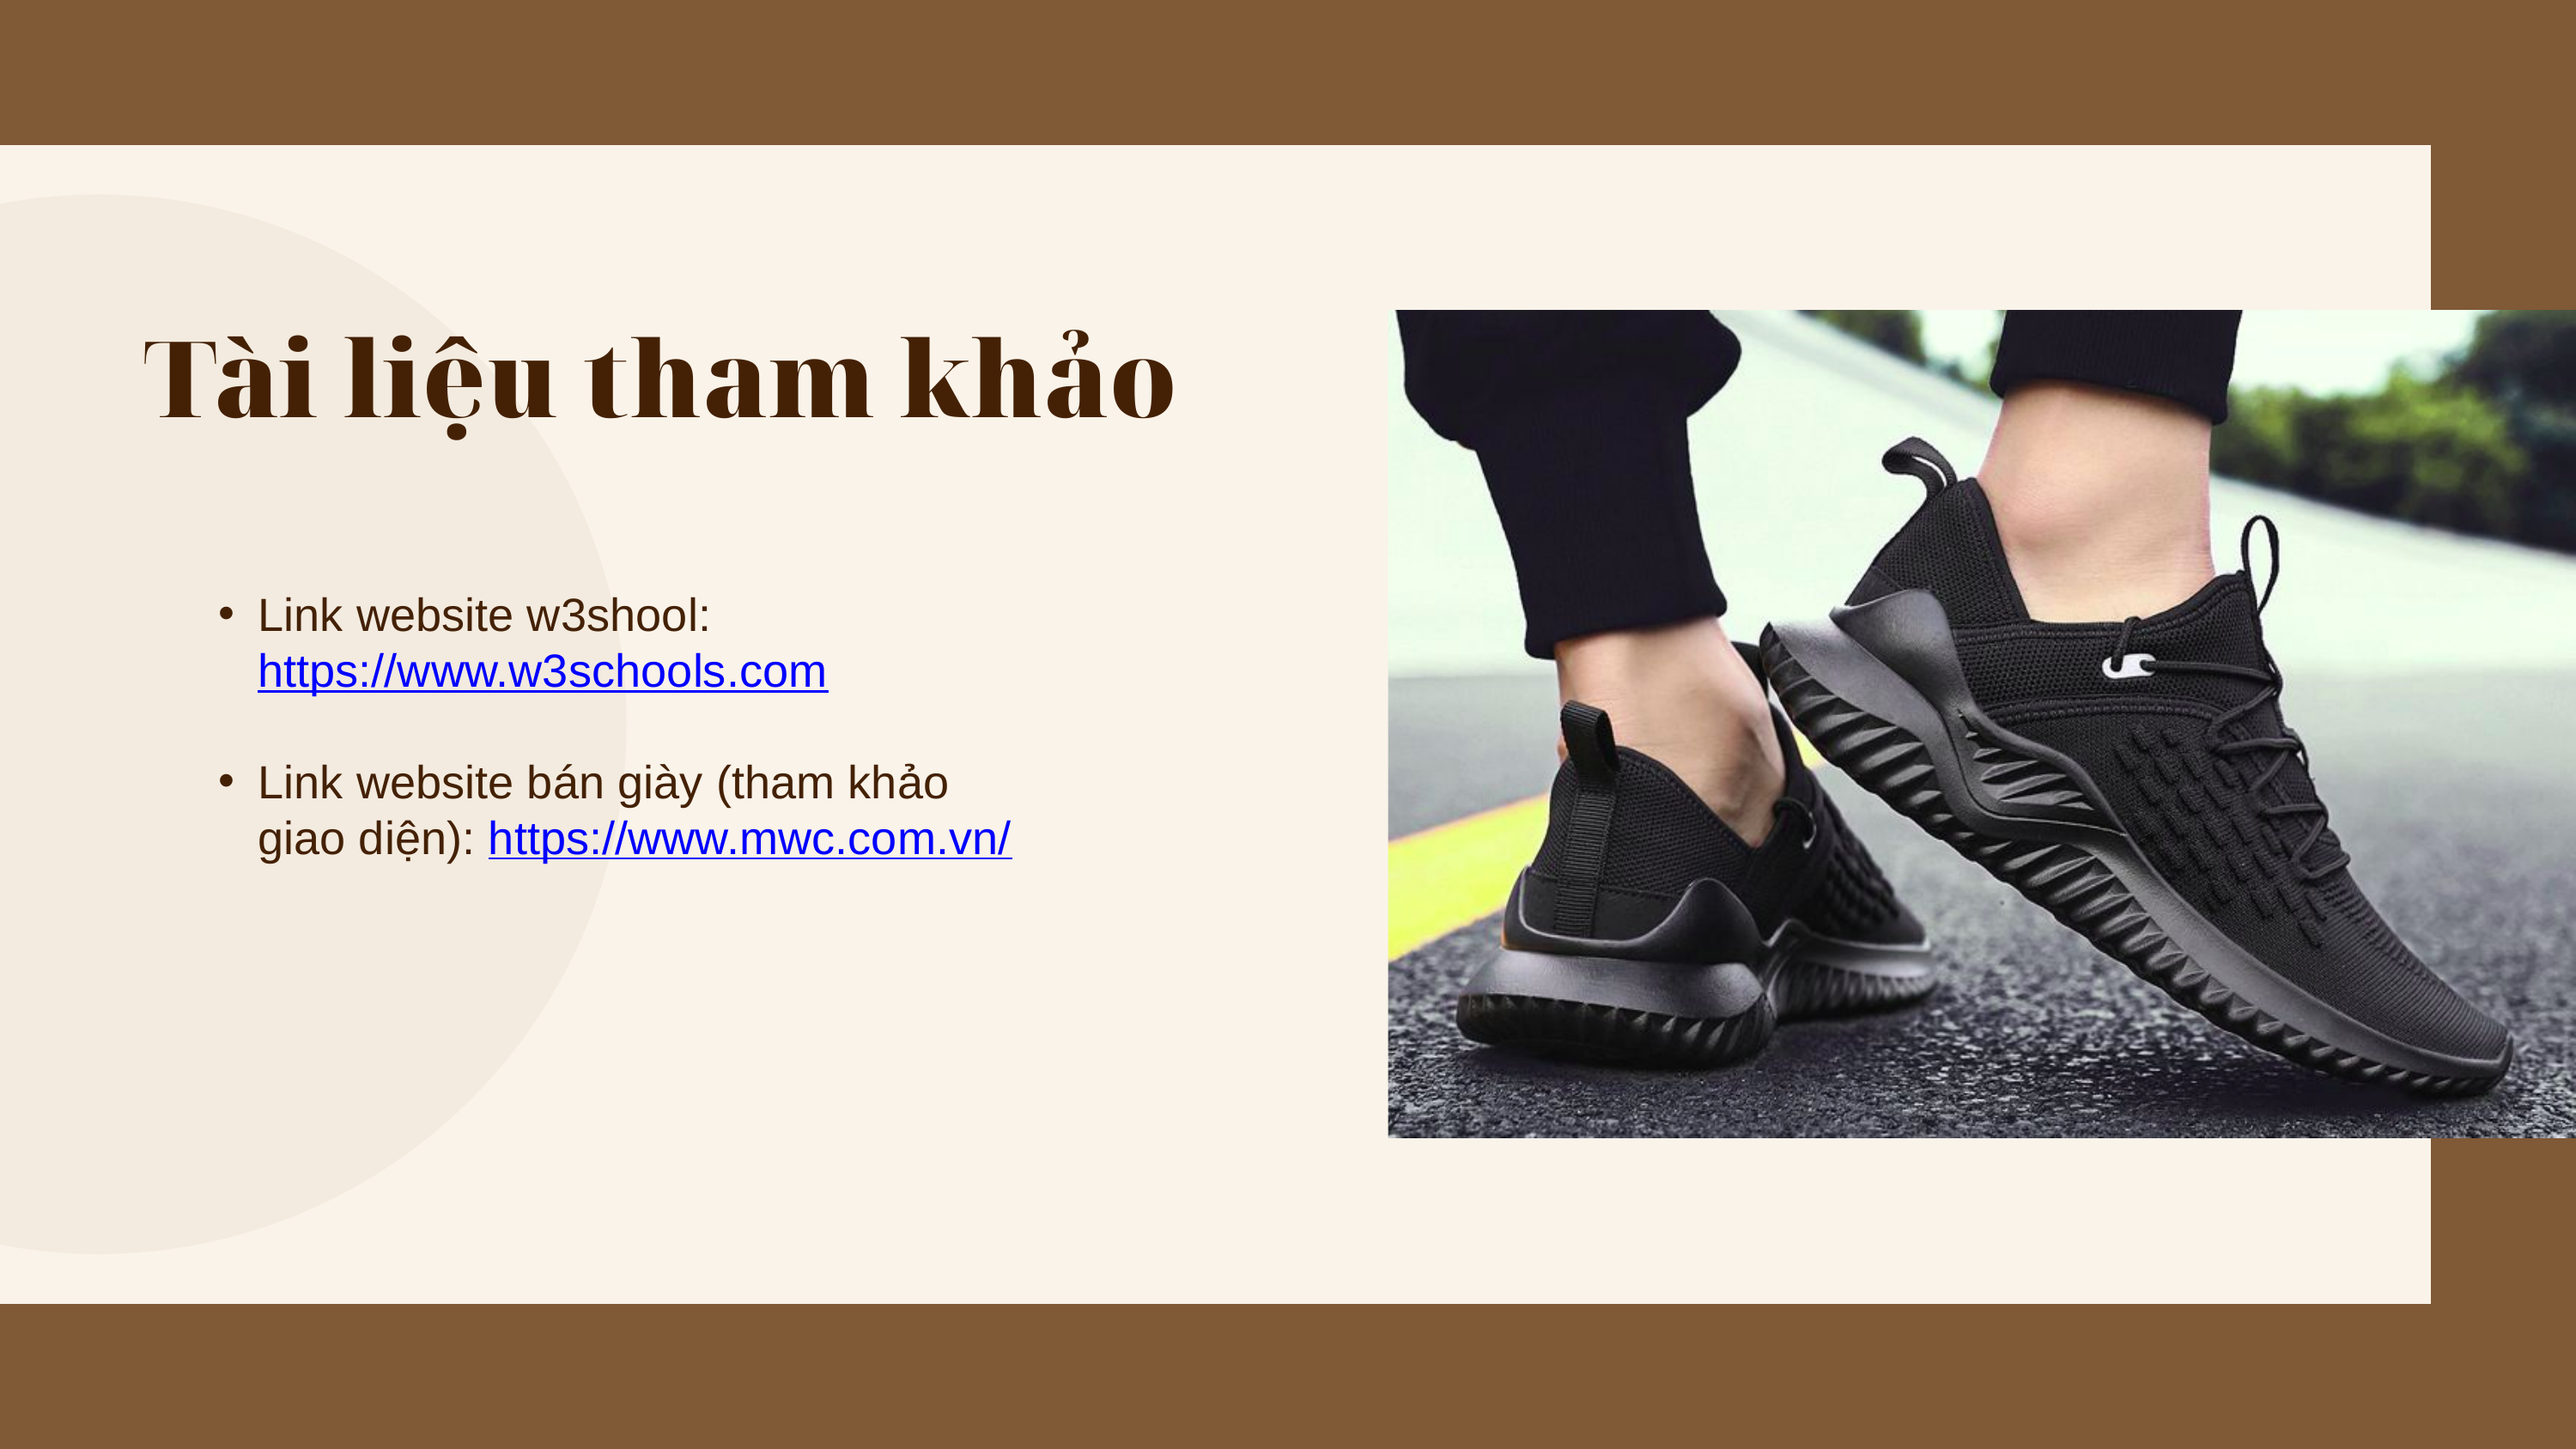

Tài liệu tham khảo
Link website w3shool: https://www.w3schools.com

Link website bán giày (tham khảo giao diện): https://www.mwc.com.vn/